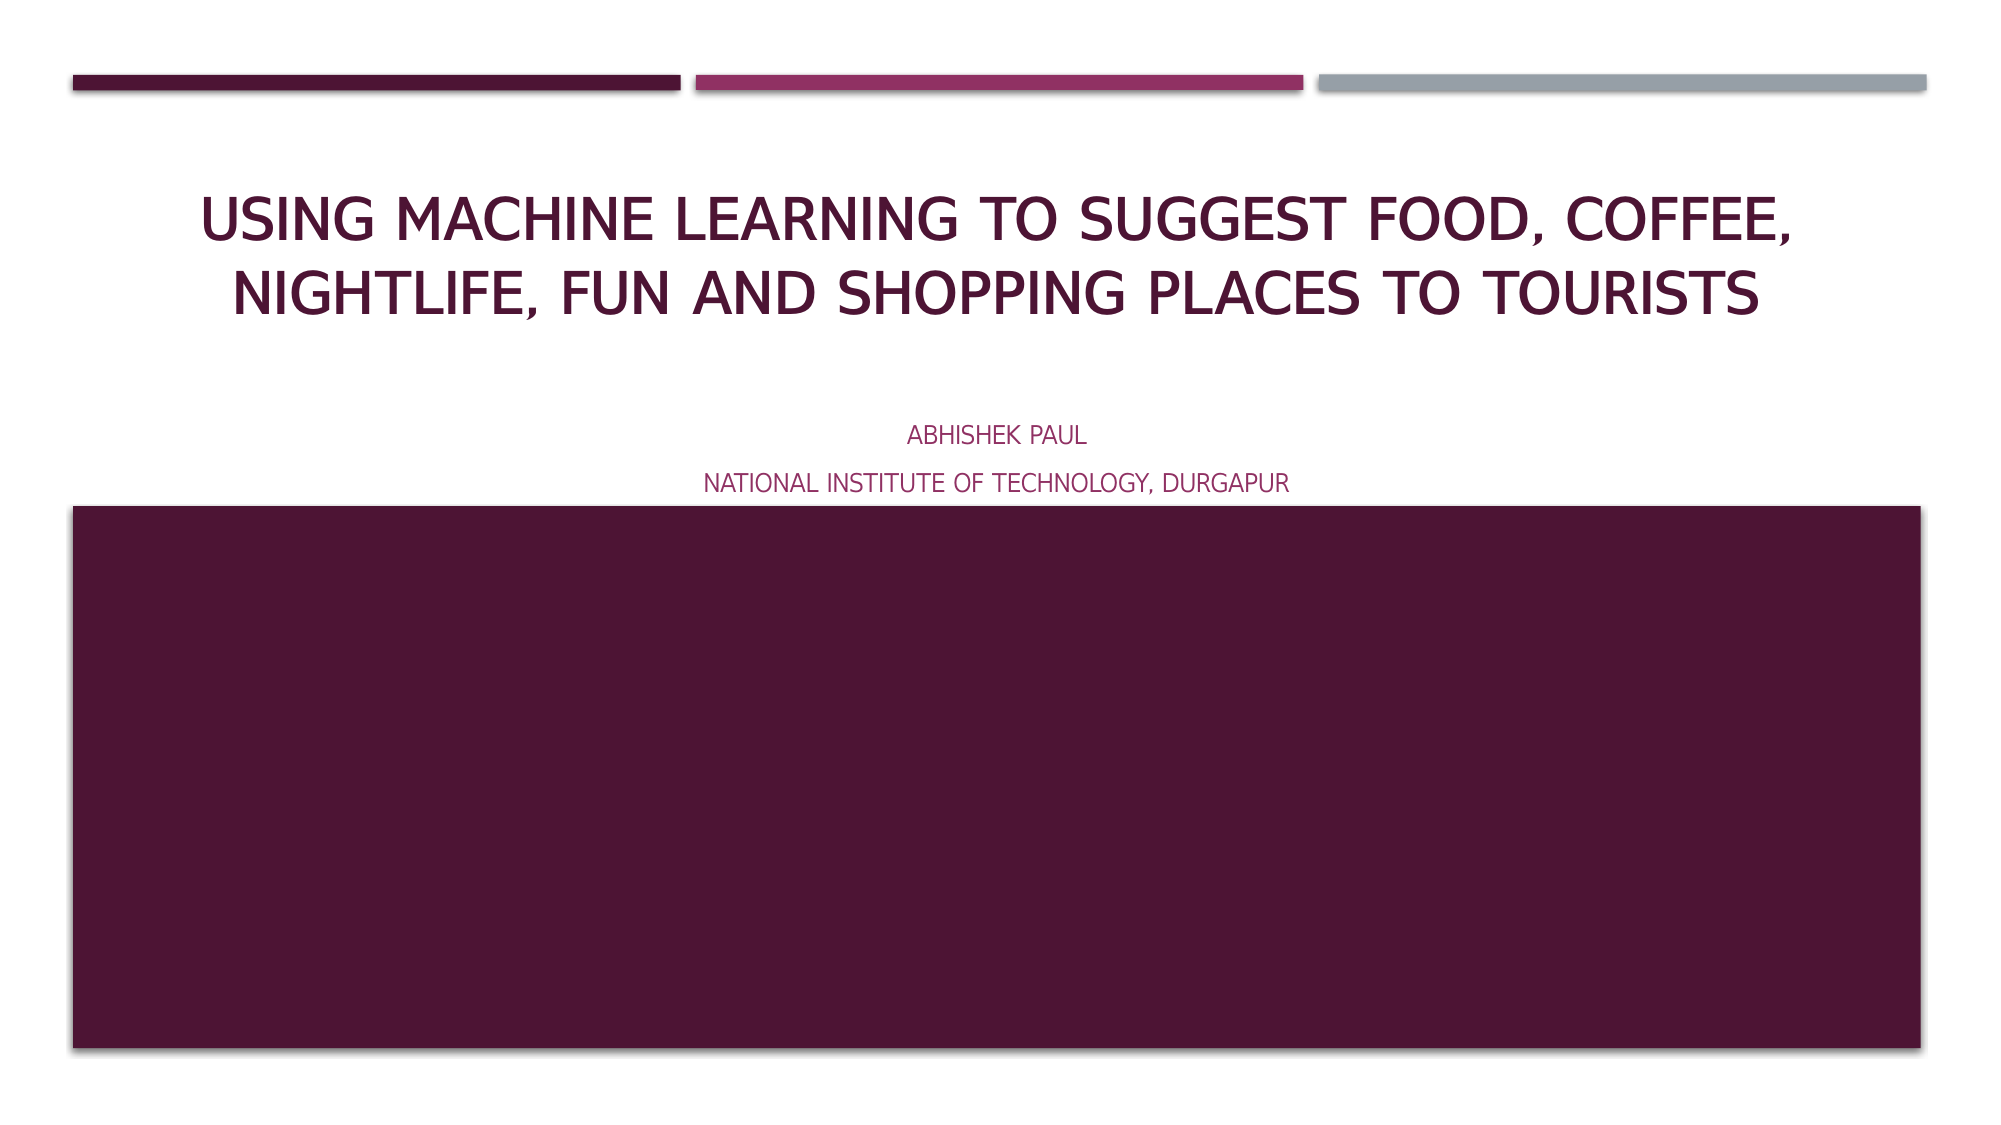

# USING MACHINE LEARNING TO SUGGEST FOOD, COFFEE, NIGHTLIFE, FUN AND SHOPPING PLACES TO TOURISTS
Abhishek paul
National institute of technology, Durgapur